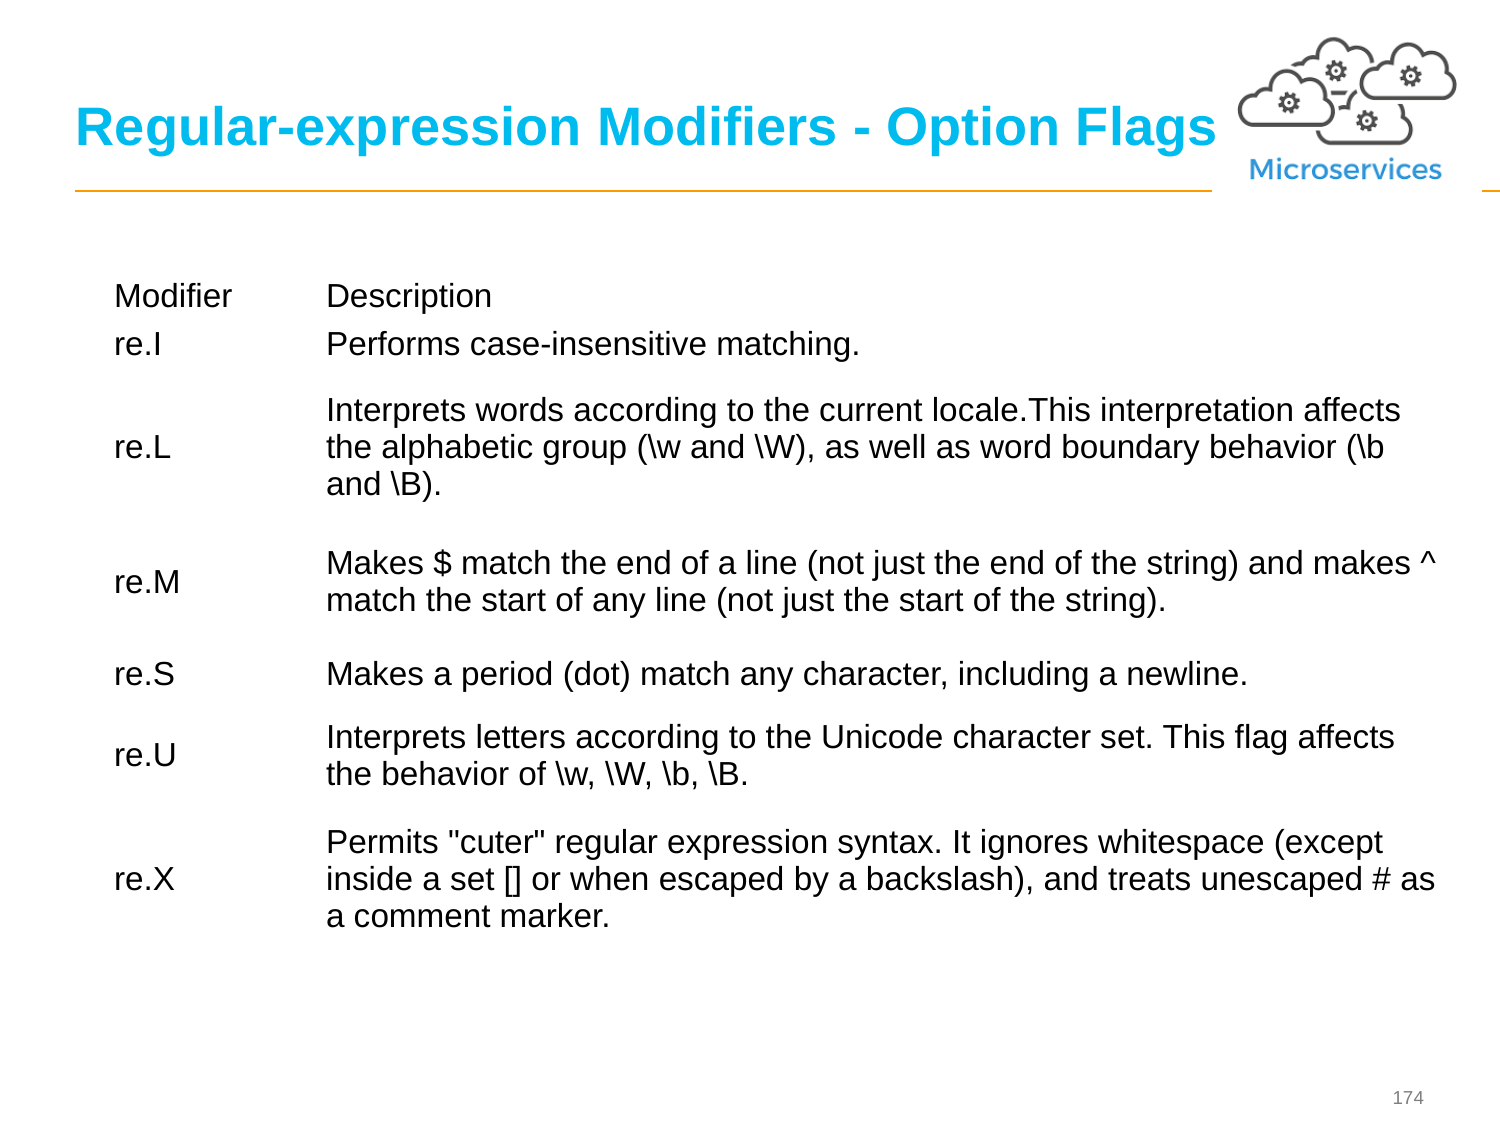

174
# Regular-expression Modifiers - Option Flags
| Modifier | Description |
| --- | --- |
| re.I | Performs case-insensitive matching. |
| re.L | Interprets words according to the current locale.This interpretation affects the alphabetic group (\w and \W), as well as word boundary behavior (\b and \B). |
| re.M | Makes $ match the end of a line (not just the end of the string) and makes ^ match the start of any line (not just the start of the string). |
| re.S | Makes a period (dot) match any character, including a newline. |
| re.U | Interprets letters according to the Unicode character set. This flag affects the behavior of \w, \W, \b, \B. |
| re.X | Permits "cuter" regular expression syntax. It ignores whitespace (except inside a set [] or when escaped by a backslash), and treats unescaped # as a comment marker. |